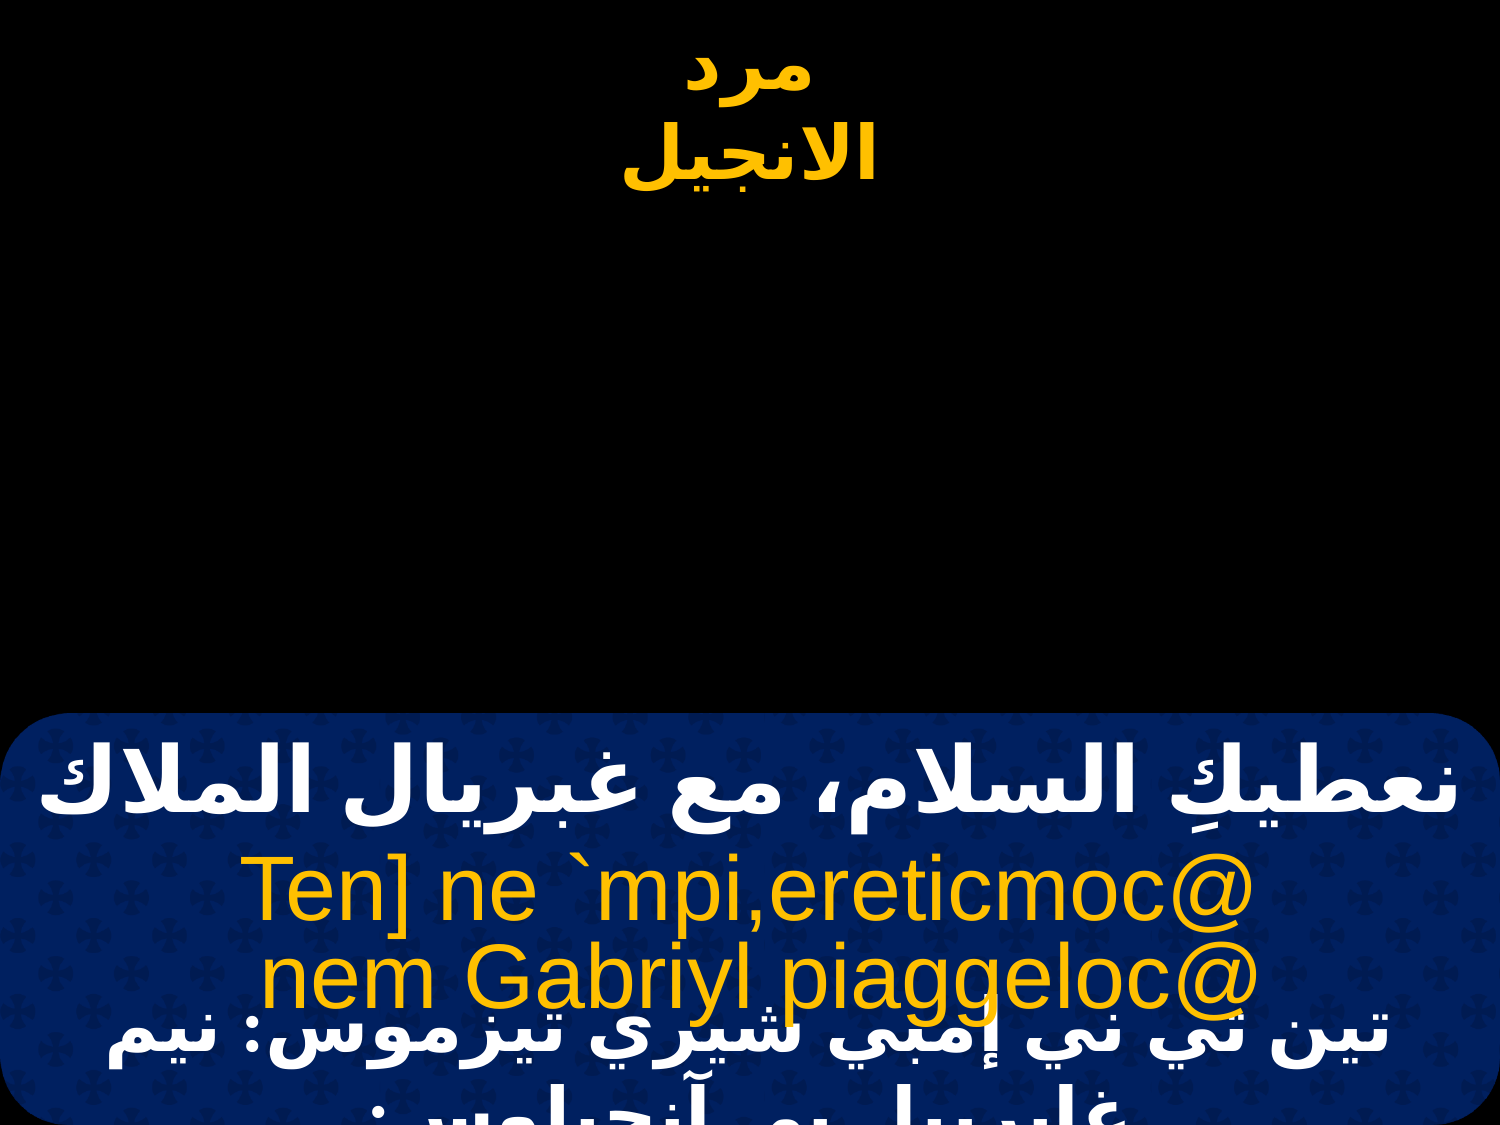

# نعطيكِ السلام، مع غبريال الملاك
Ten] ne `mpi,ereticmoc@
 nem Gabriyl piaggeloc@
تين تي ني إمبي شيري تيزموس: نيم غابرييل بي آنجيلوس: